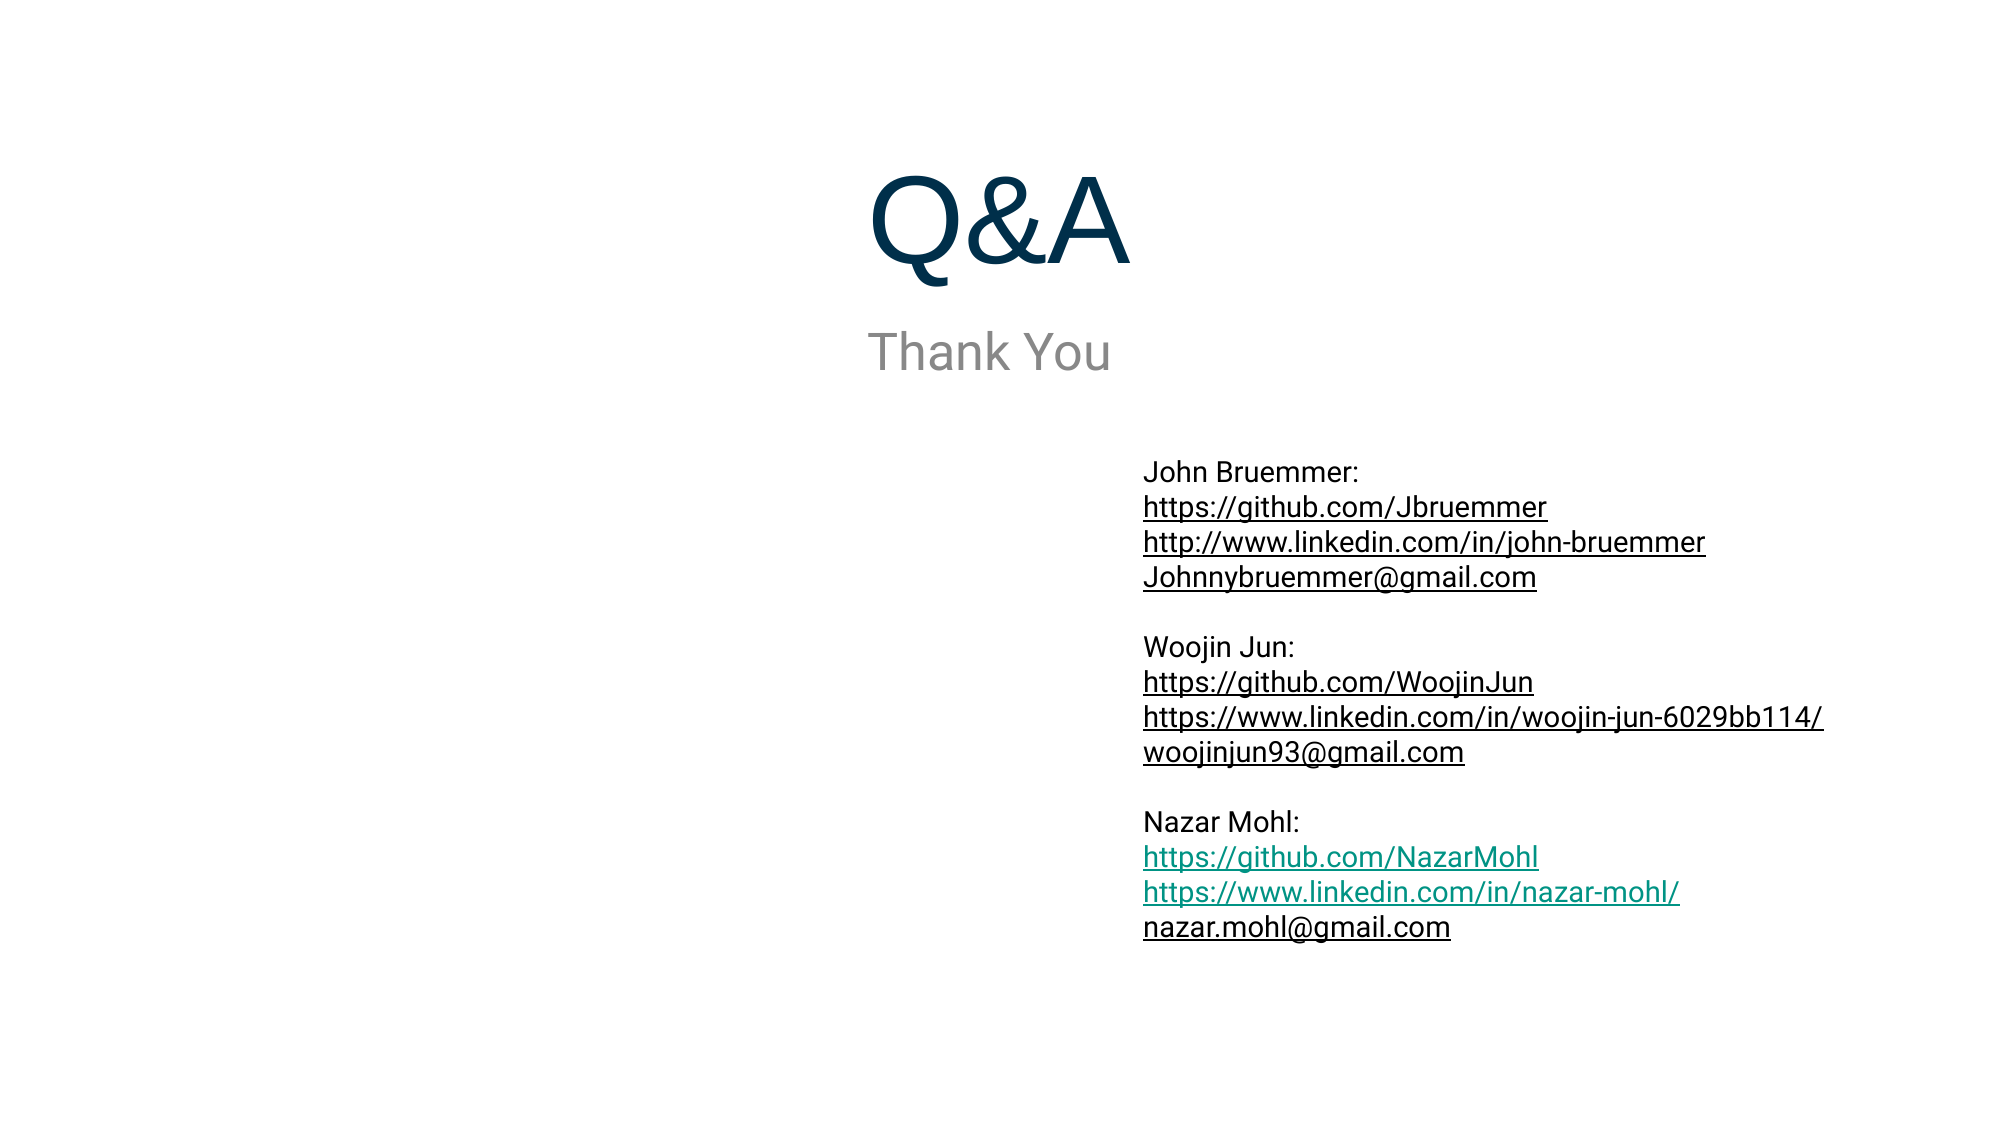

# Q&A
Thank You
John Bruemmer:
https://github.com/Jbruemmer
http://www.linkedin.com/in/john-bruemmer
Johnnybruemmer@gmail.com

Woojin Jun:
https://github.com/WoojinJun
https://www.linkedin.com/in/woojin-jun-6029bb114/
woojinjun93@gmail.com

Nazar Mohl:
https://github.com/NazarMohl
https://www.linkedin.com/in/nazar-mohl/
nazar.mohl@gmail.com